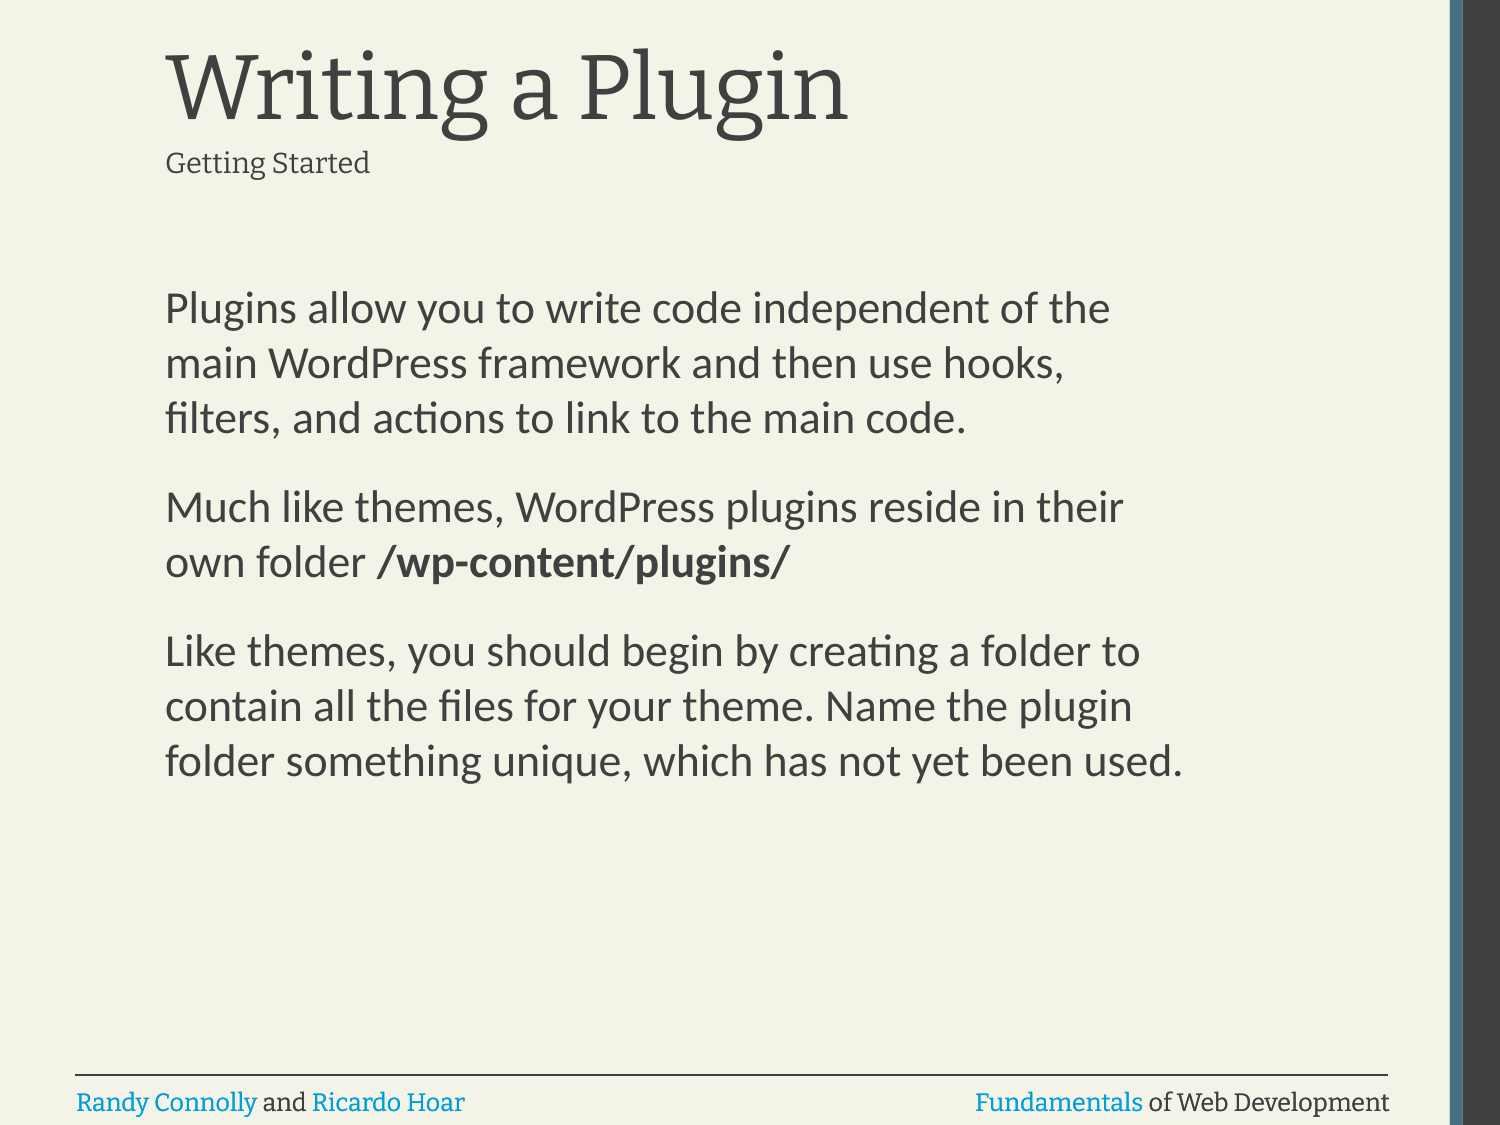

# Writing a Plugin
Getting Started
Plugins allow you to write code independent of the main WordPress framework and then use hooks, filters, and actions to link to the main code.
Much like themes, WordPress plugins reside in their own folder /wp-content/plugins/
Like themes, you should begin by creating a folder to contain all the files for your theme. Name the plugin folder something unique, which has not yet been used.